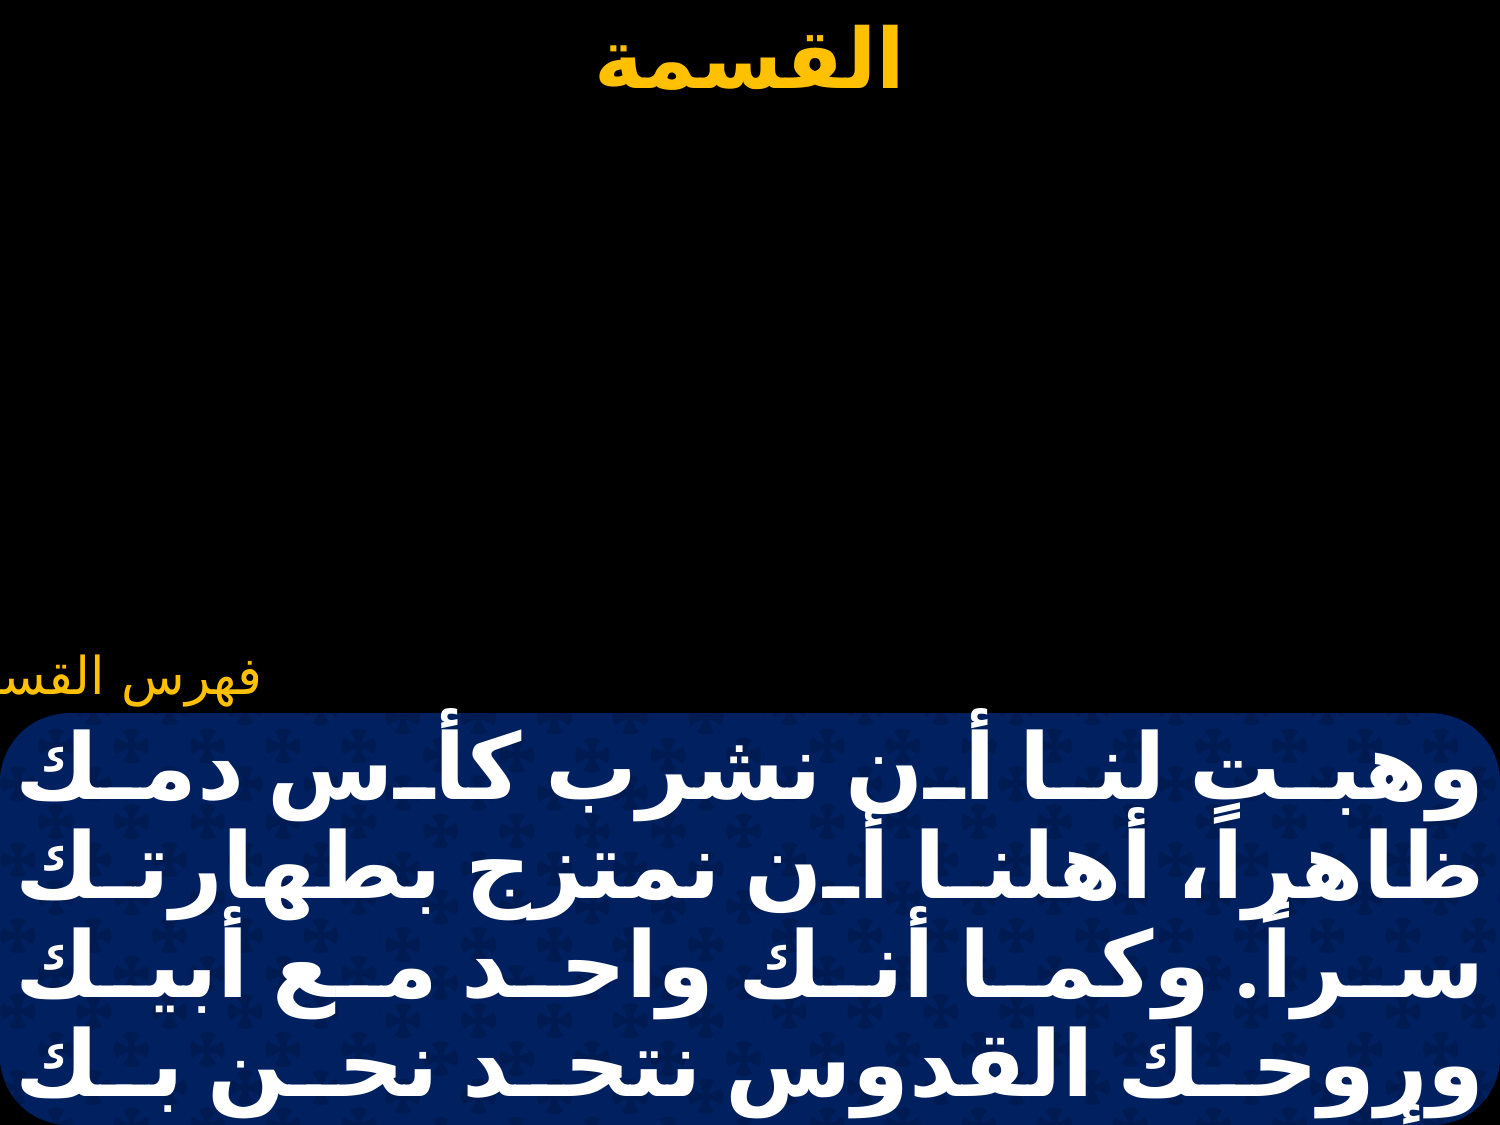

#
وهبت لنا أن نشرب كأس دمك ظاهراً، أهلنا أن نمتزج بطهارتك سراً. وكما أنك واحد مع أبيك وروحك القدوس نتحد نحن بك وأنت فينا، ويكمل قولك ويكون الجميع واحداً فينا،